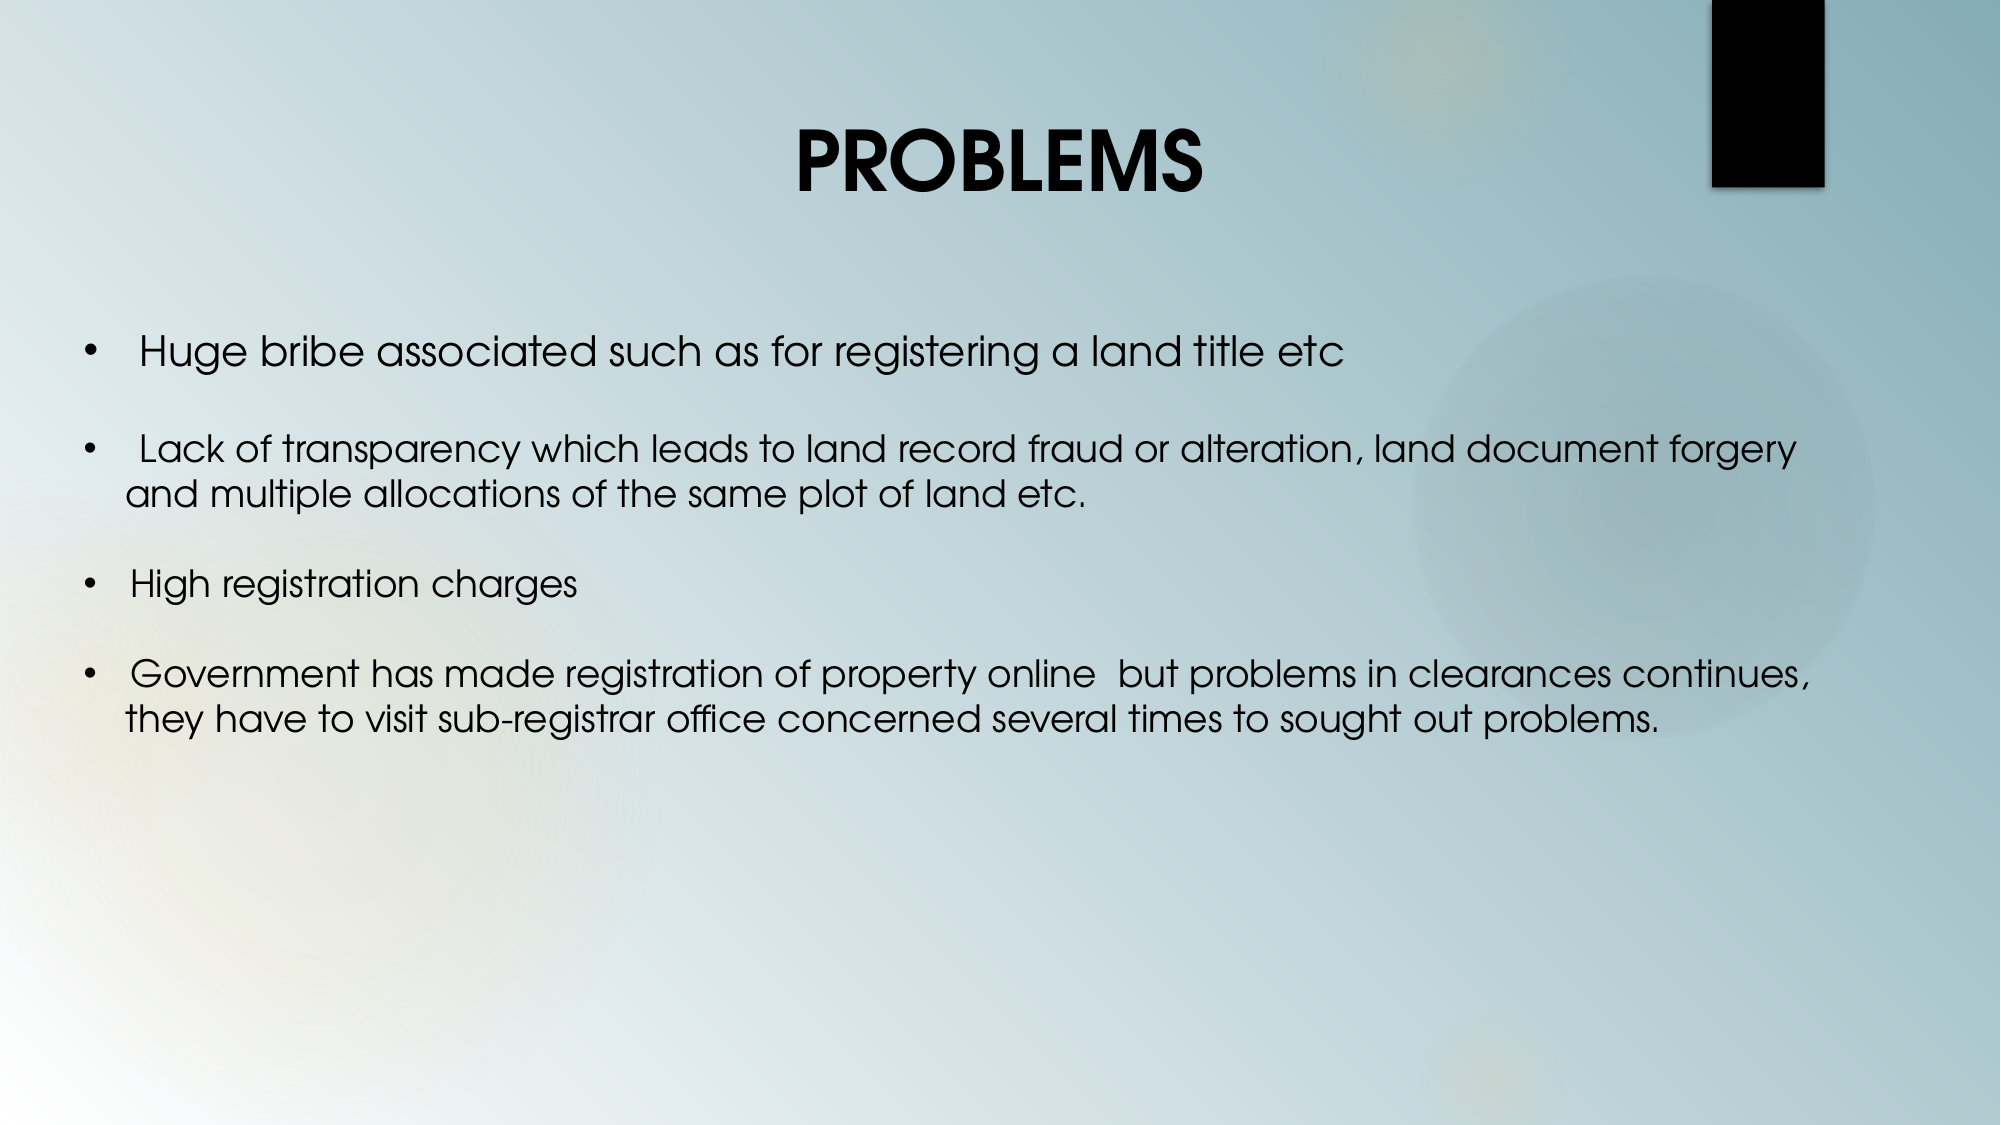

PROBLEMS
Huge bribe associated such as for registering a land title etc

Lack of transparency which leads to land record fraud or alteration, land document forgery
    and multiple allocations of the same plot of land etc.

High registration charges

Government has made registration of property online  but problems in clearances continues,
    they have to visit sub-registrar office concerned several times to sought out problems.